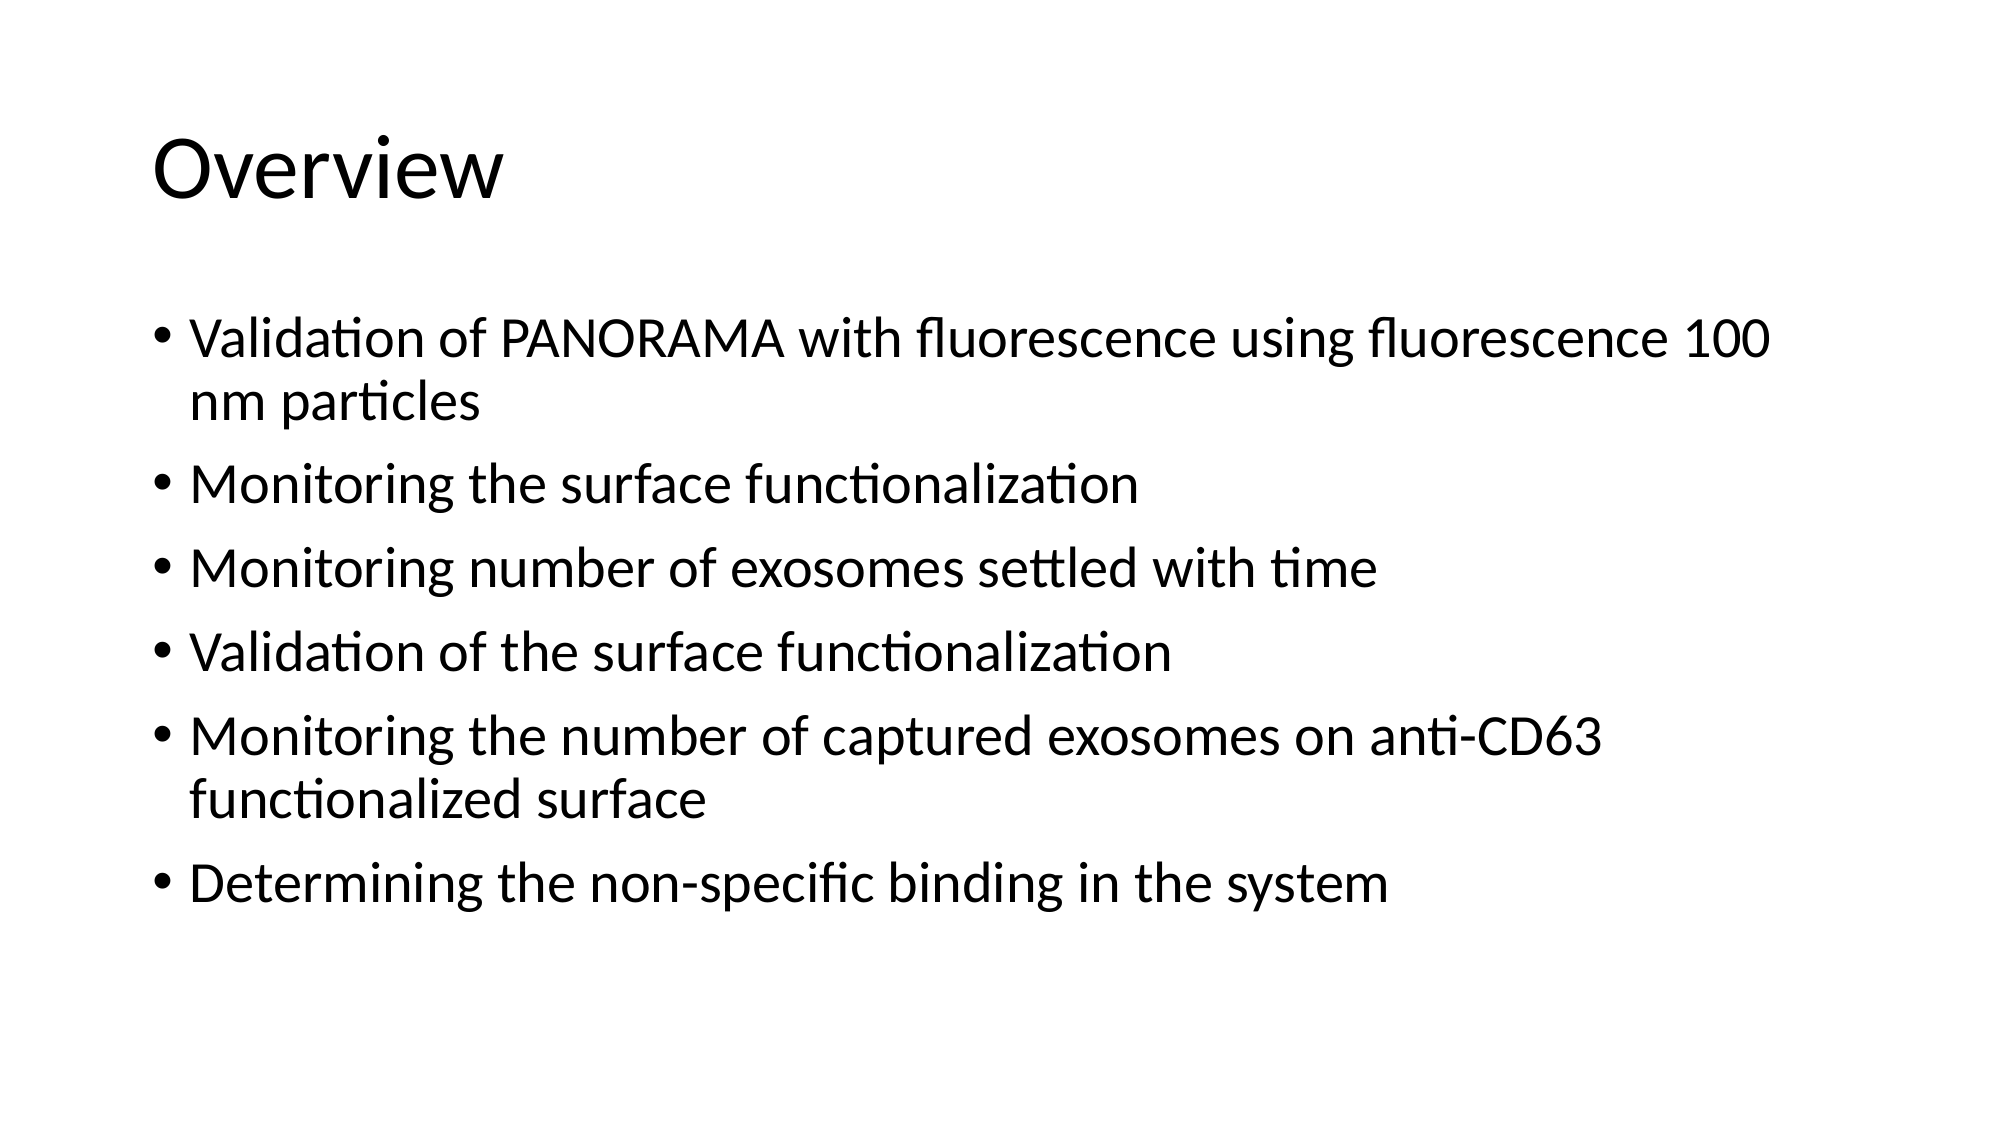

# Overview
Validation of PANORAMA with fluorescence using fluorescence 100 nm particles
Monitoring the surface functionalization
Monitoring number of exosomes settled with time
Validation of the surface functionalization
Monitoring the number of captured exosomes on anti-CD63 functionalized surface
Determining the non-specific binding in the system